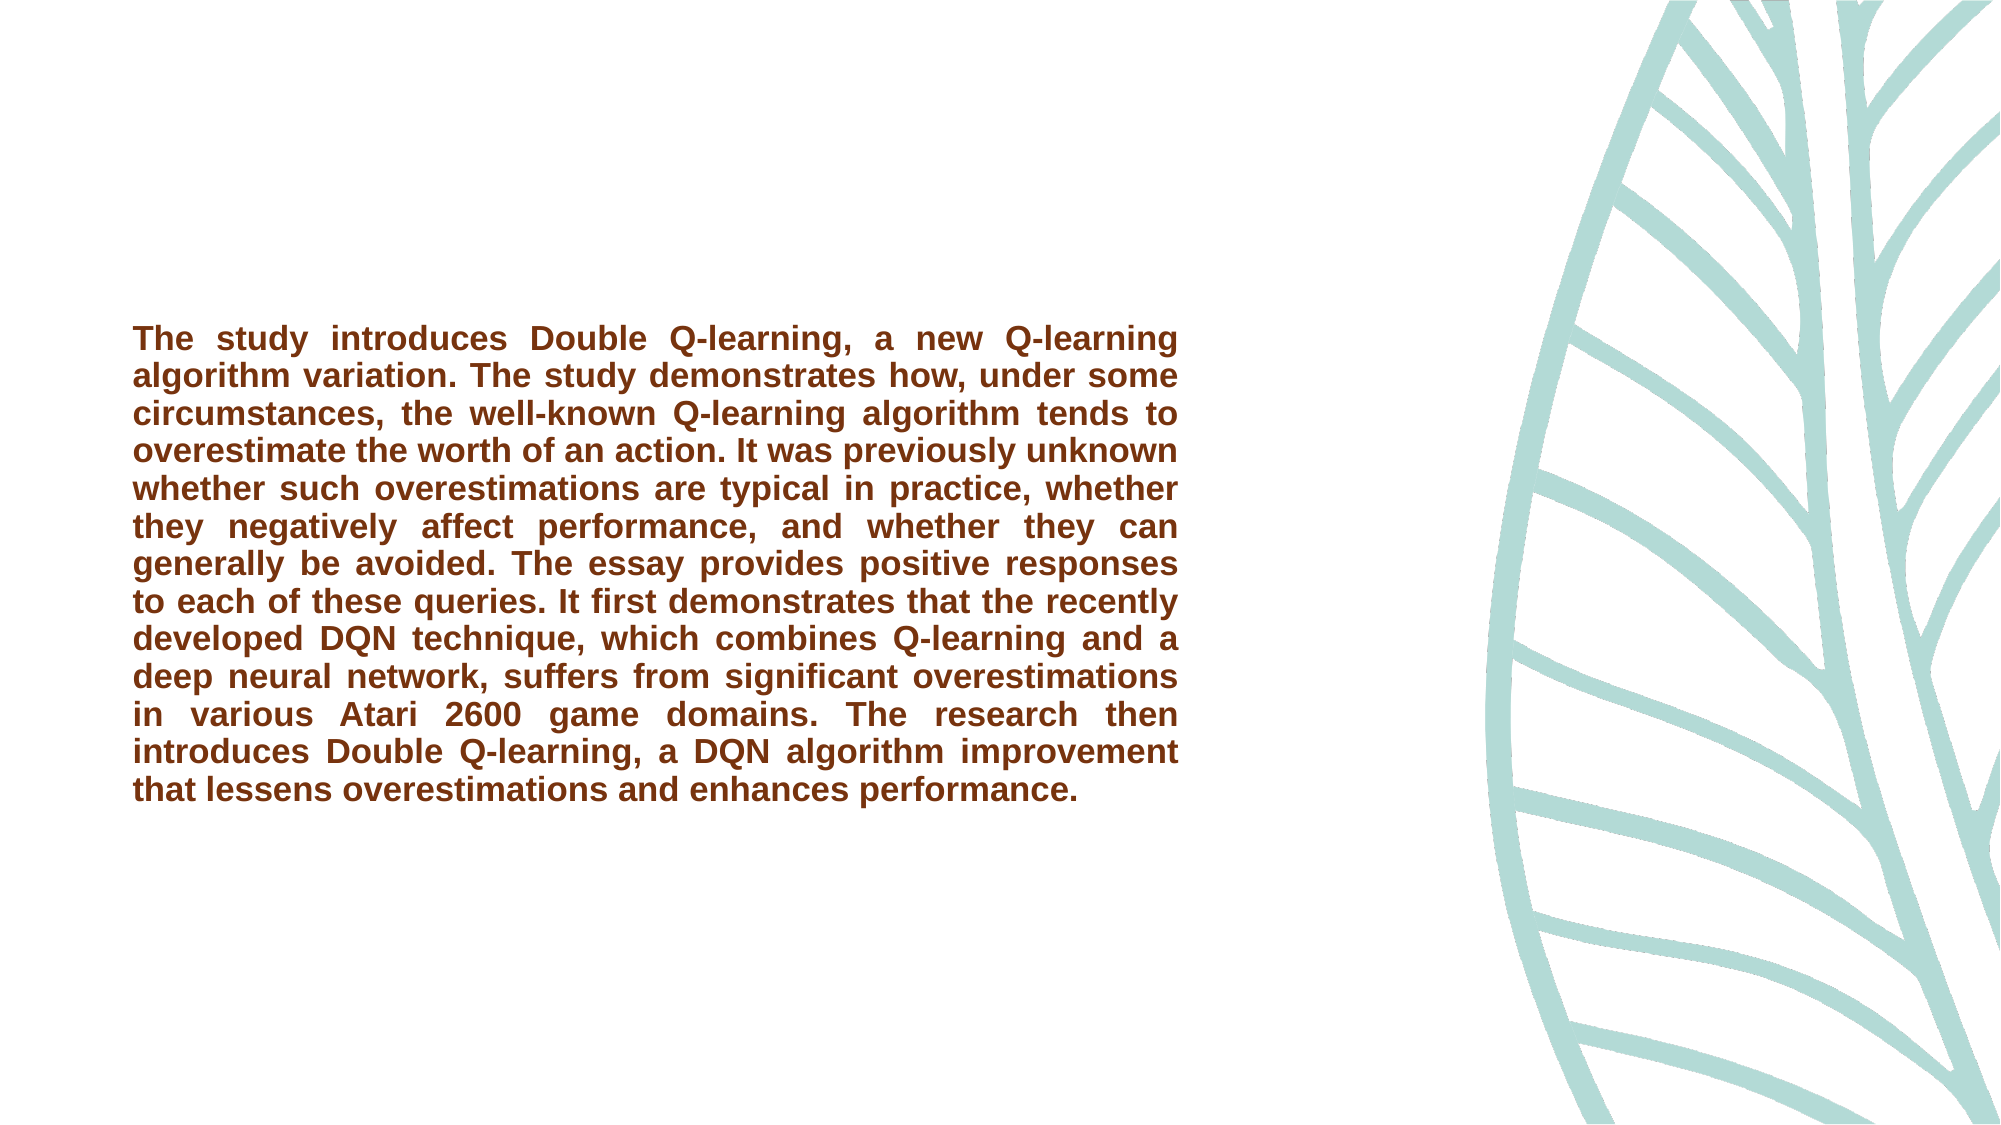

The study introduces Double Q-learning, a new Q-learning algorithm variation. The study demonstrates how, under some circumstances, the well-known Q-learning algorithm tends to overestimate the worth of an action. It was previously unknown whether such overestimations are typical in practice, whether they negatively affect performance, and whether they can generally be avoided. The essay provides positive responses to each of these queries. It first demonstrates that the recently developed DQN technique, which combines Q-learning and a deep neural network, suffers from significant overestimations in various Atari 2600 game domains. The research then introduces Double Q-learning, a DQN algorithm improvement that lessens overestimations and enhances performance.